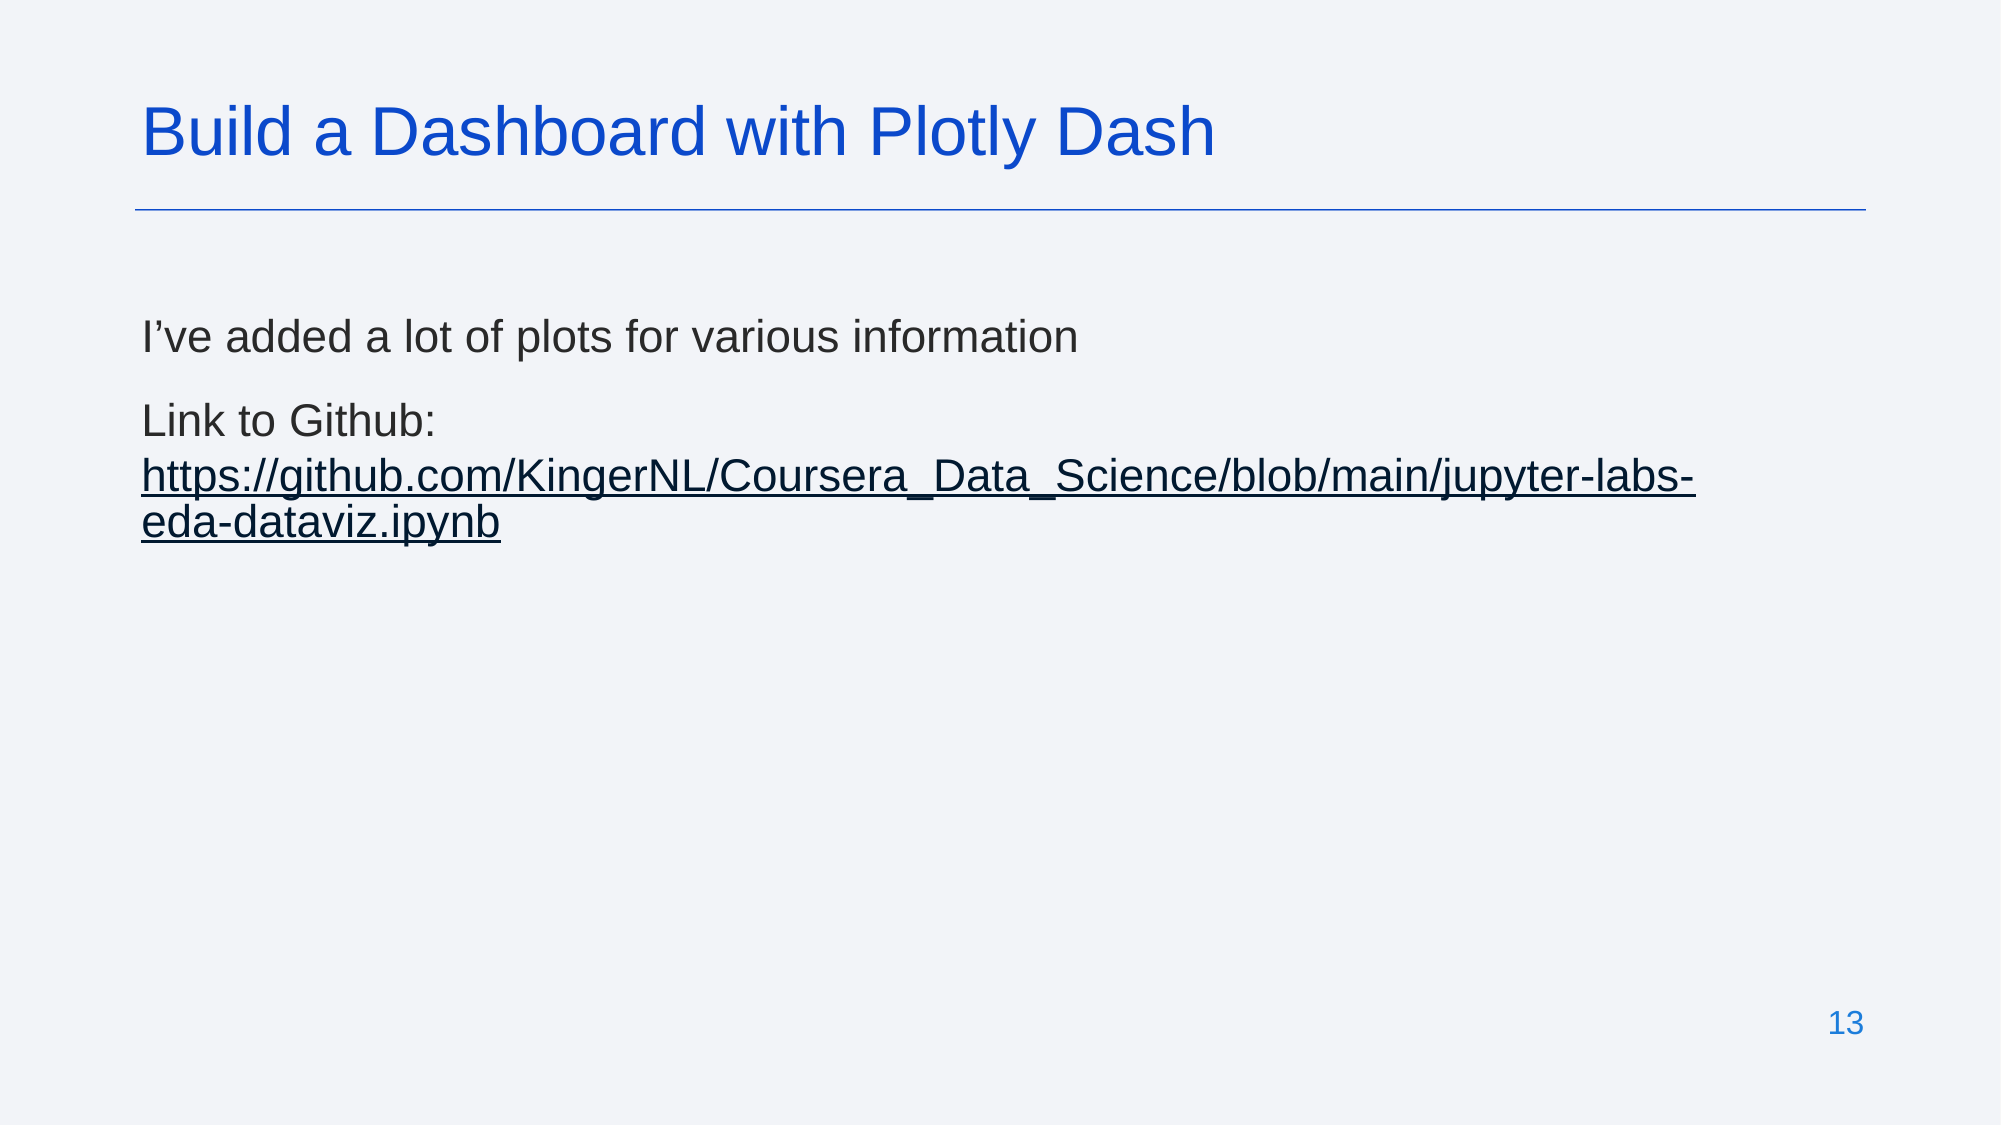

Build a Dashboard with Plotly Dash
I’ve added a lot of plots for various information
Link to Github:
https://github.com/KingerNL/Coursera_Data_Science/blob/main/jupyter-labs-eda-dataviz.ipynb

13